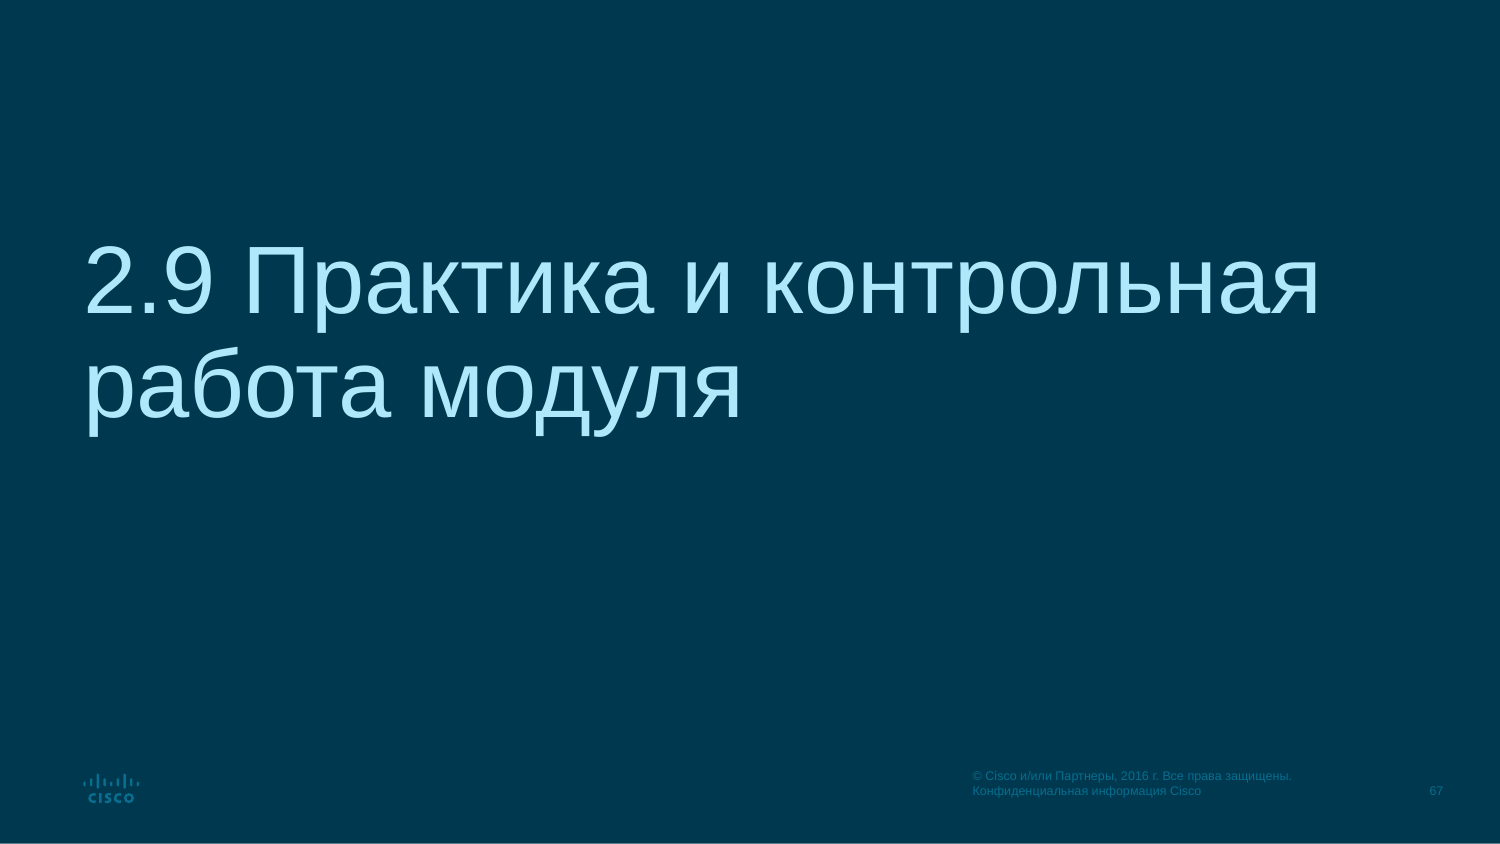

# 2.9 Практика и контрольная работа модуля